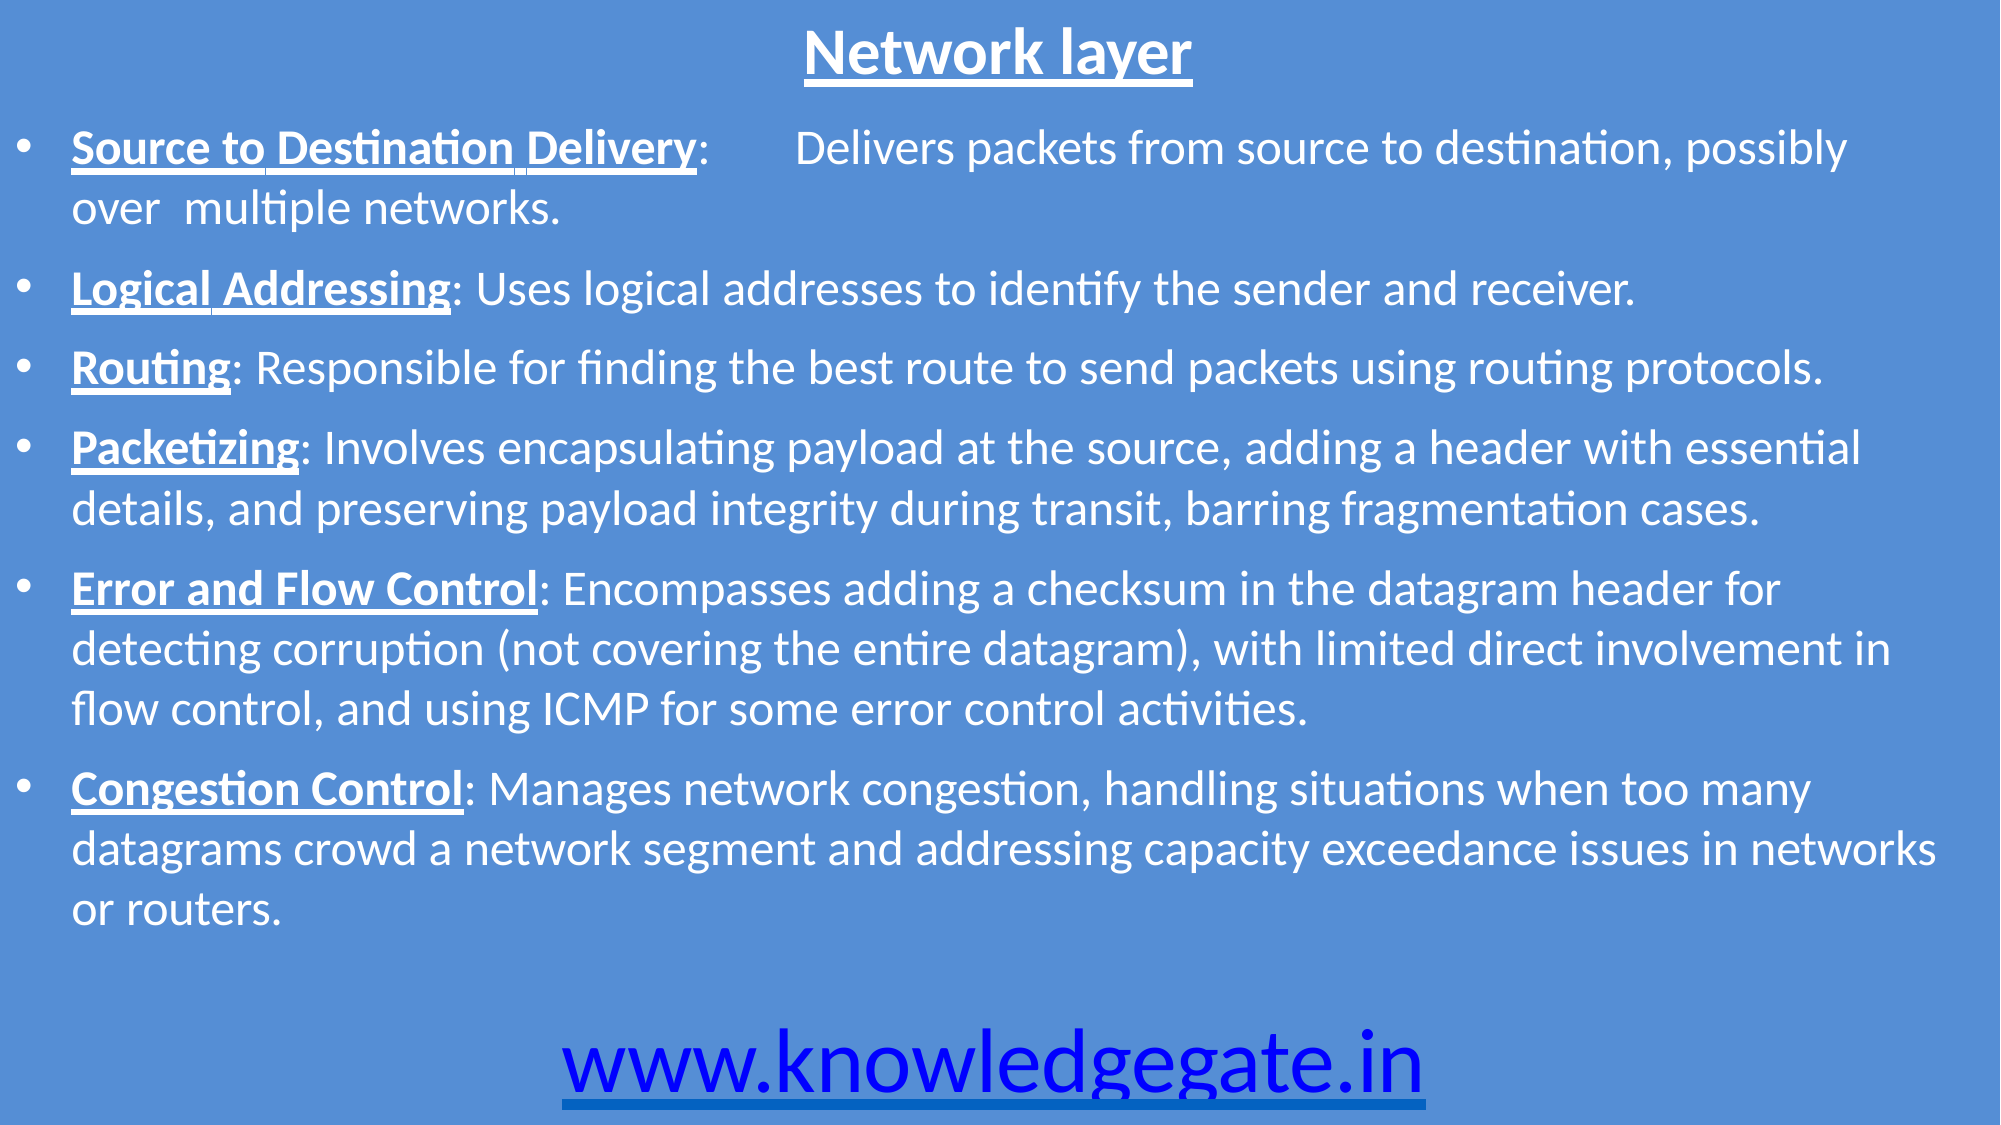

# Network layer
Source to Destination Delivery:	Delivers packets from source to destination, possibly over  multiple networks.
Logical Addressing: Uses logical addresses to identify the sender and receiver.
Routing: Responsible for finding the best route to send packets using routing protocols.
Packetizing: Involves encapsulating payload at the source, adding a header with essential
details, and preserving payload integrity during transit, barring fragmentation cases.
Error and Flow Control: Encompasses adding a checksum in the datagram header for  detecting corruption (not covering the entire datagram), with limited direct involvement in  flow control, and using ICMP for some error control activities.
Congestion Control: Manages network congestion, handling situations when too many  datagrams crowd a network segment and addressing capacity exceedance issues in networks  or routers.
www.knowledgegate.in